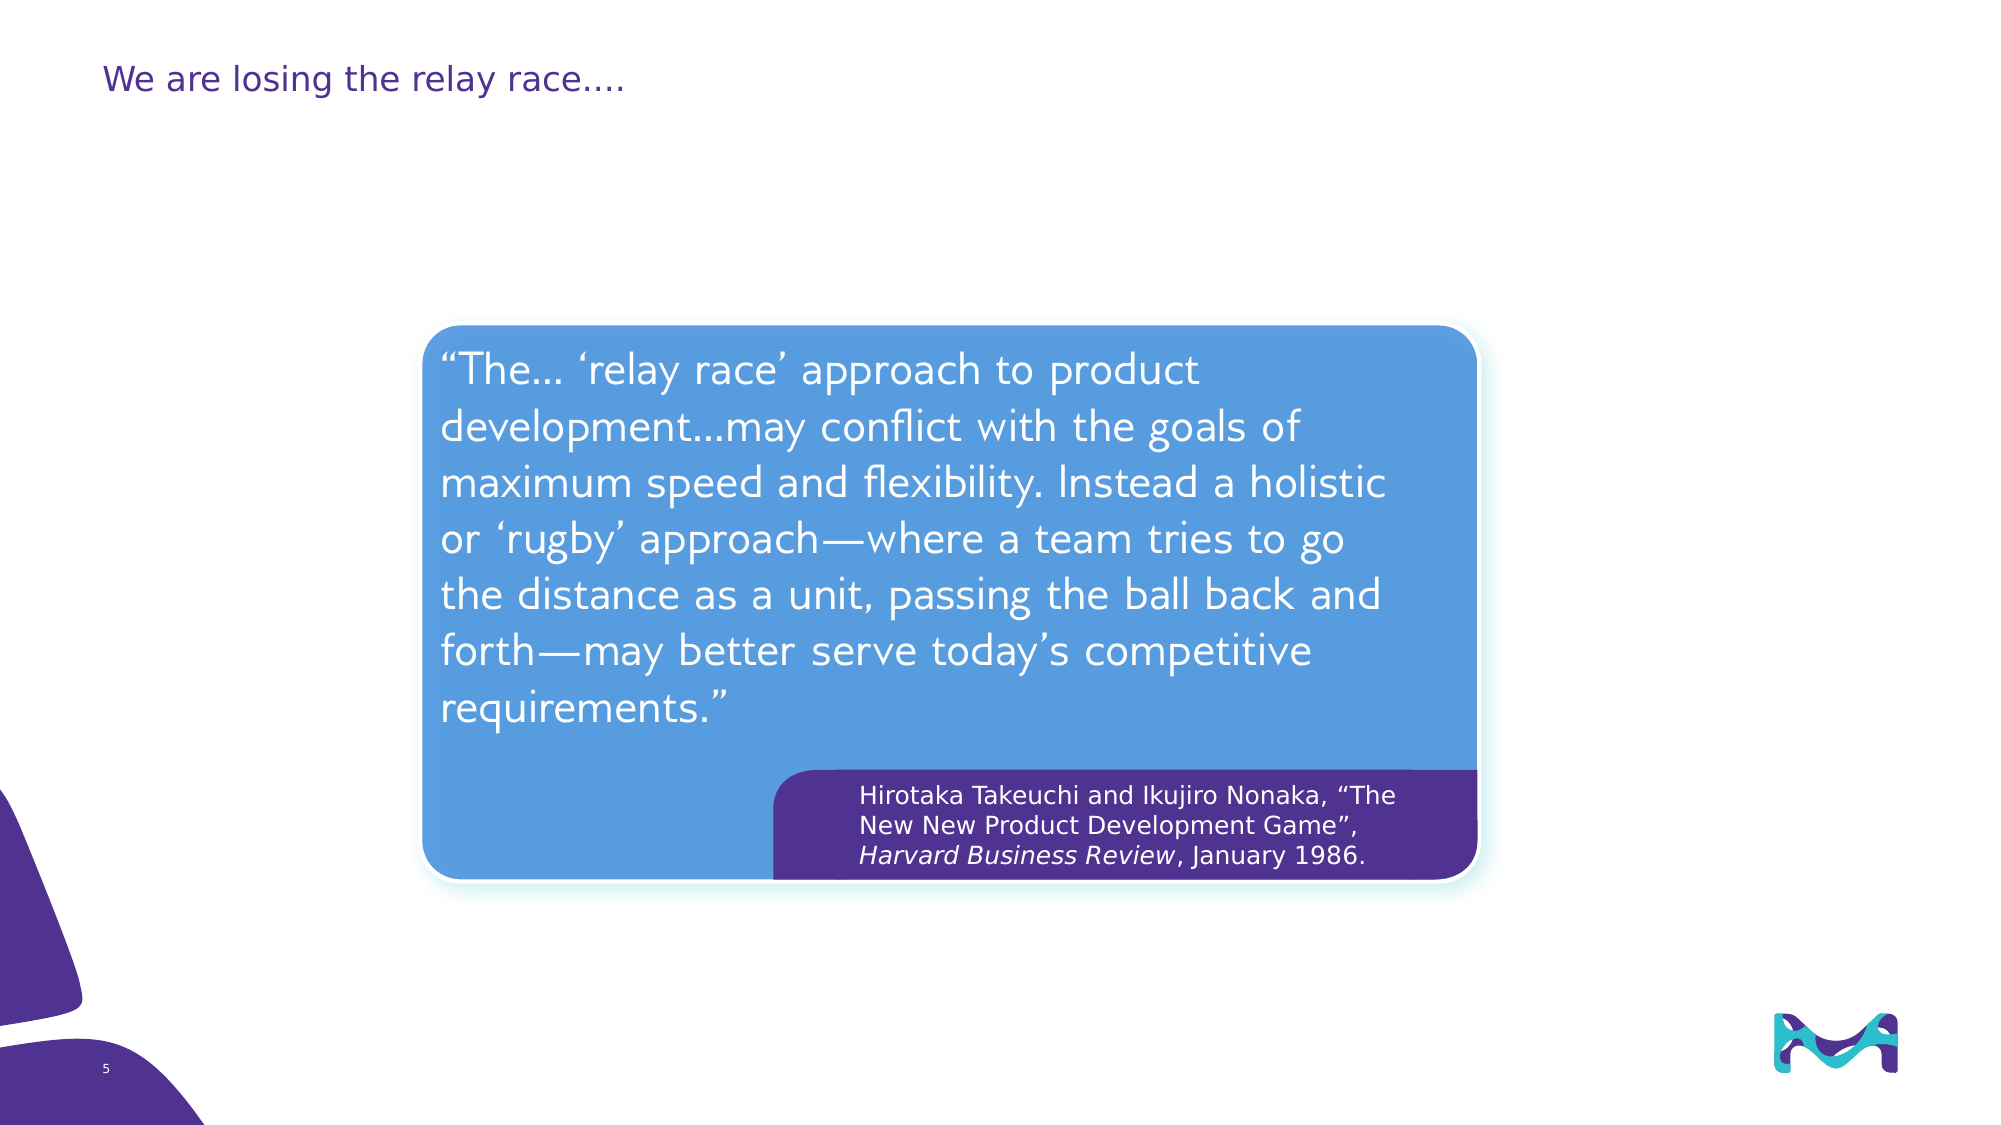

We are losing the relay race....

“The… ‘relay race’ approach to product development…may conflict with the goals of maximum speed and flexibility. Instead a holistic or ‘rugby’ approach—where a team tries to go the distance as a unit, passing the ball back and forth—may better serve today’s competitive requirements.”

Hirotaka Takeuchi and Ikujiro Nonaka, “The New New Product Development Game”,  Harvard Business Review, January 1986.

5